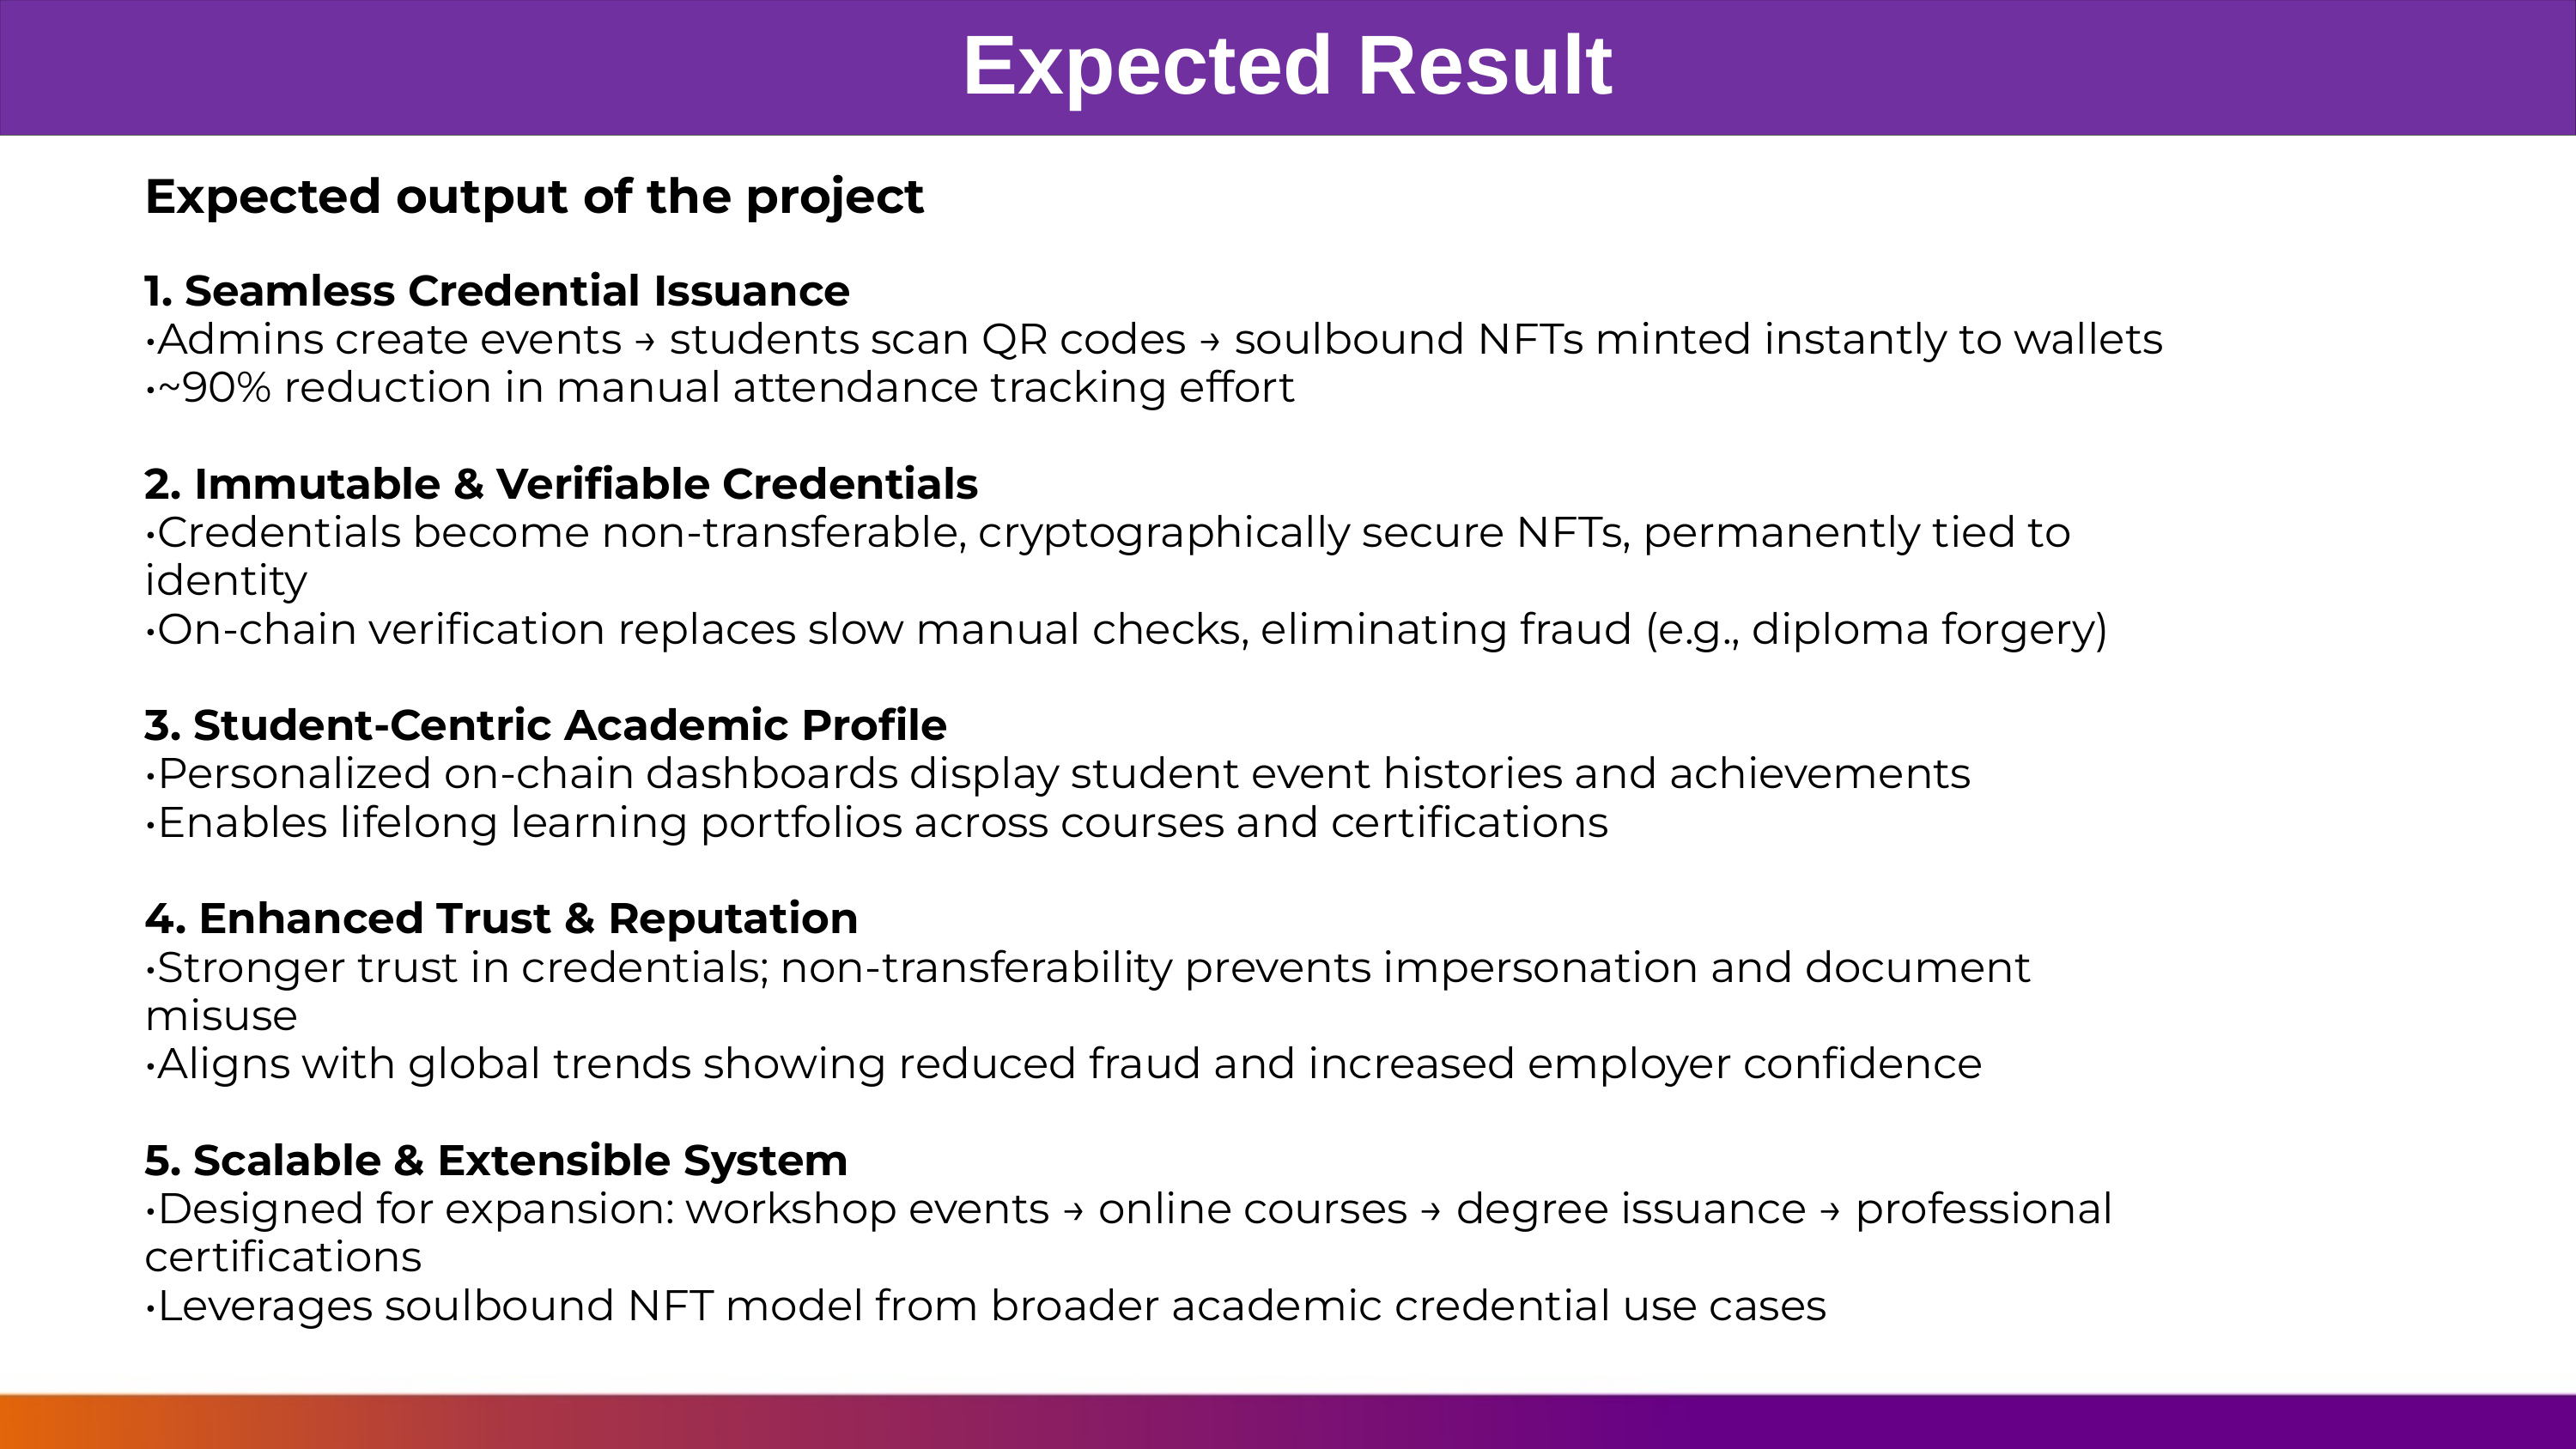

Expected Result

Expected output of the project
1. Seamless Credential Issuance
•Admins create events → students scan QR codes → soulbound NFTs minted instantly to wallets
•~90% reduction in manual attendance tracking effort

2. Immutable & Verifiable Credentials
•Credentials become non-transferable, cryptographically secure NFTs, permanently tied to identity
•On‑chain verification replaces slow manual checks, eliminating fraud (e.g., diploma forgery)

3. Student-Centric Academic Profile
•Personalized on‑chain dashboards display student event histories and achievements
•Enables lifelong learning portfolios across courses and certifications

4. Enhanced Trust & Reputation
•Stronger trust in credentials; non-transferability prevents impersonation and document misuse
•Aligns with global trends showing reduced fraud and increased employer confidence

5. Scalable & Extensible System
•Designed for expansion: workshop events → online courses → degree issuance → professional certifications
•Leverages soulbound NFT model from broader academic credential use cases